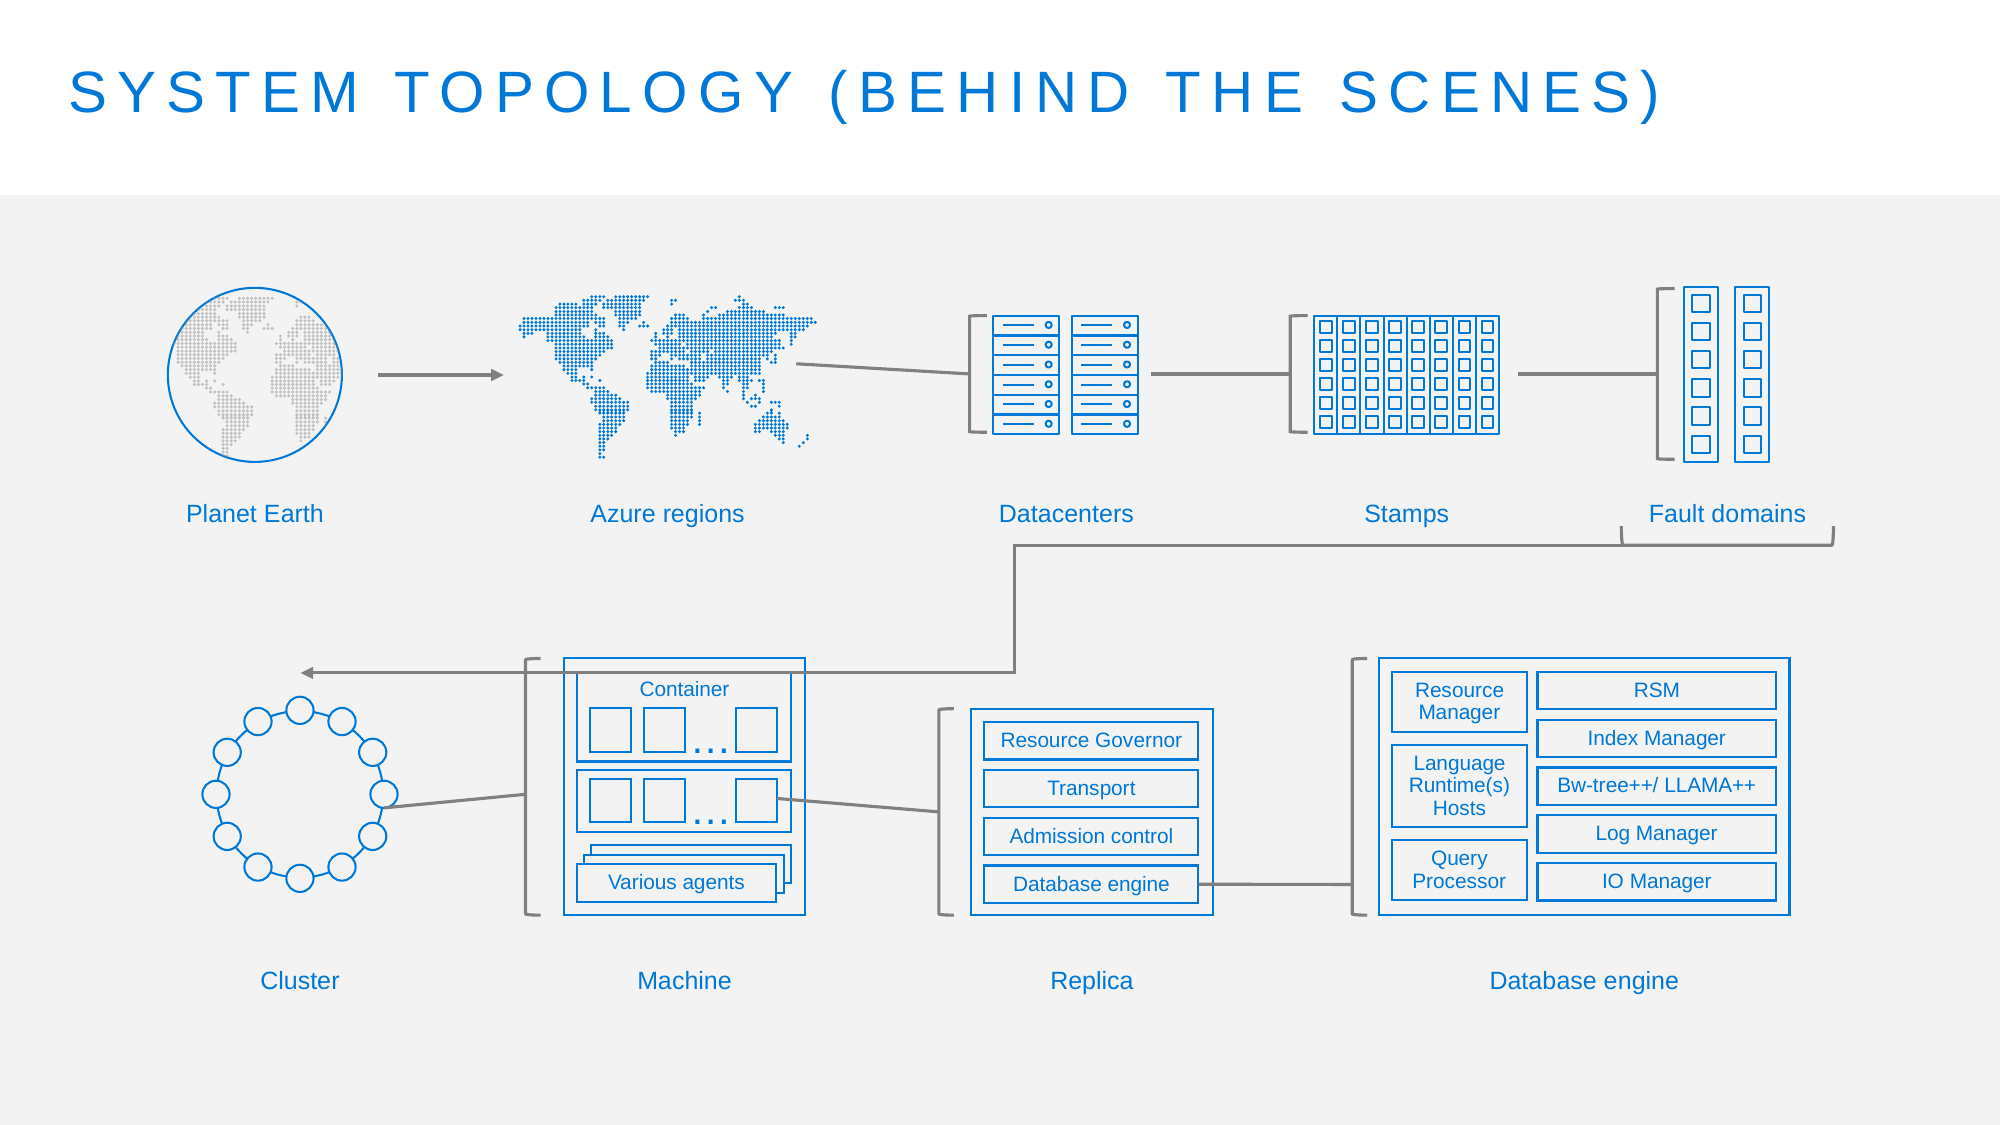

# System Topology (Behind The Scenes)

Planet Earth
Azure regions
Datacenters
Stamps
Fault domains

Resource Manager
RSM
Index Manager
Language Runtime(s) Hosts
Bw-tree++/ LLAMA++
Log Manager
Query Processor
IO Manager
Container

…

…

Resource Governor
Transport
Admission control
Database engine

Various agents
Cluster
Machine
Replica
Database engine